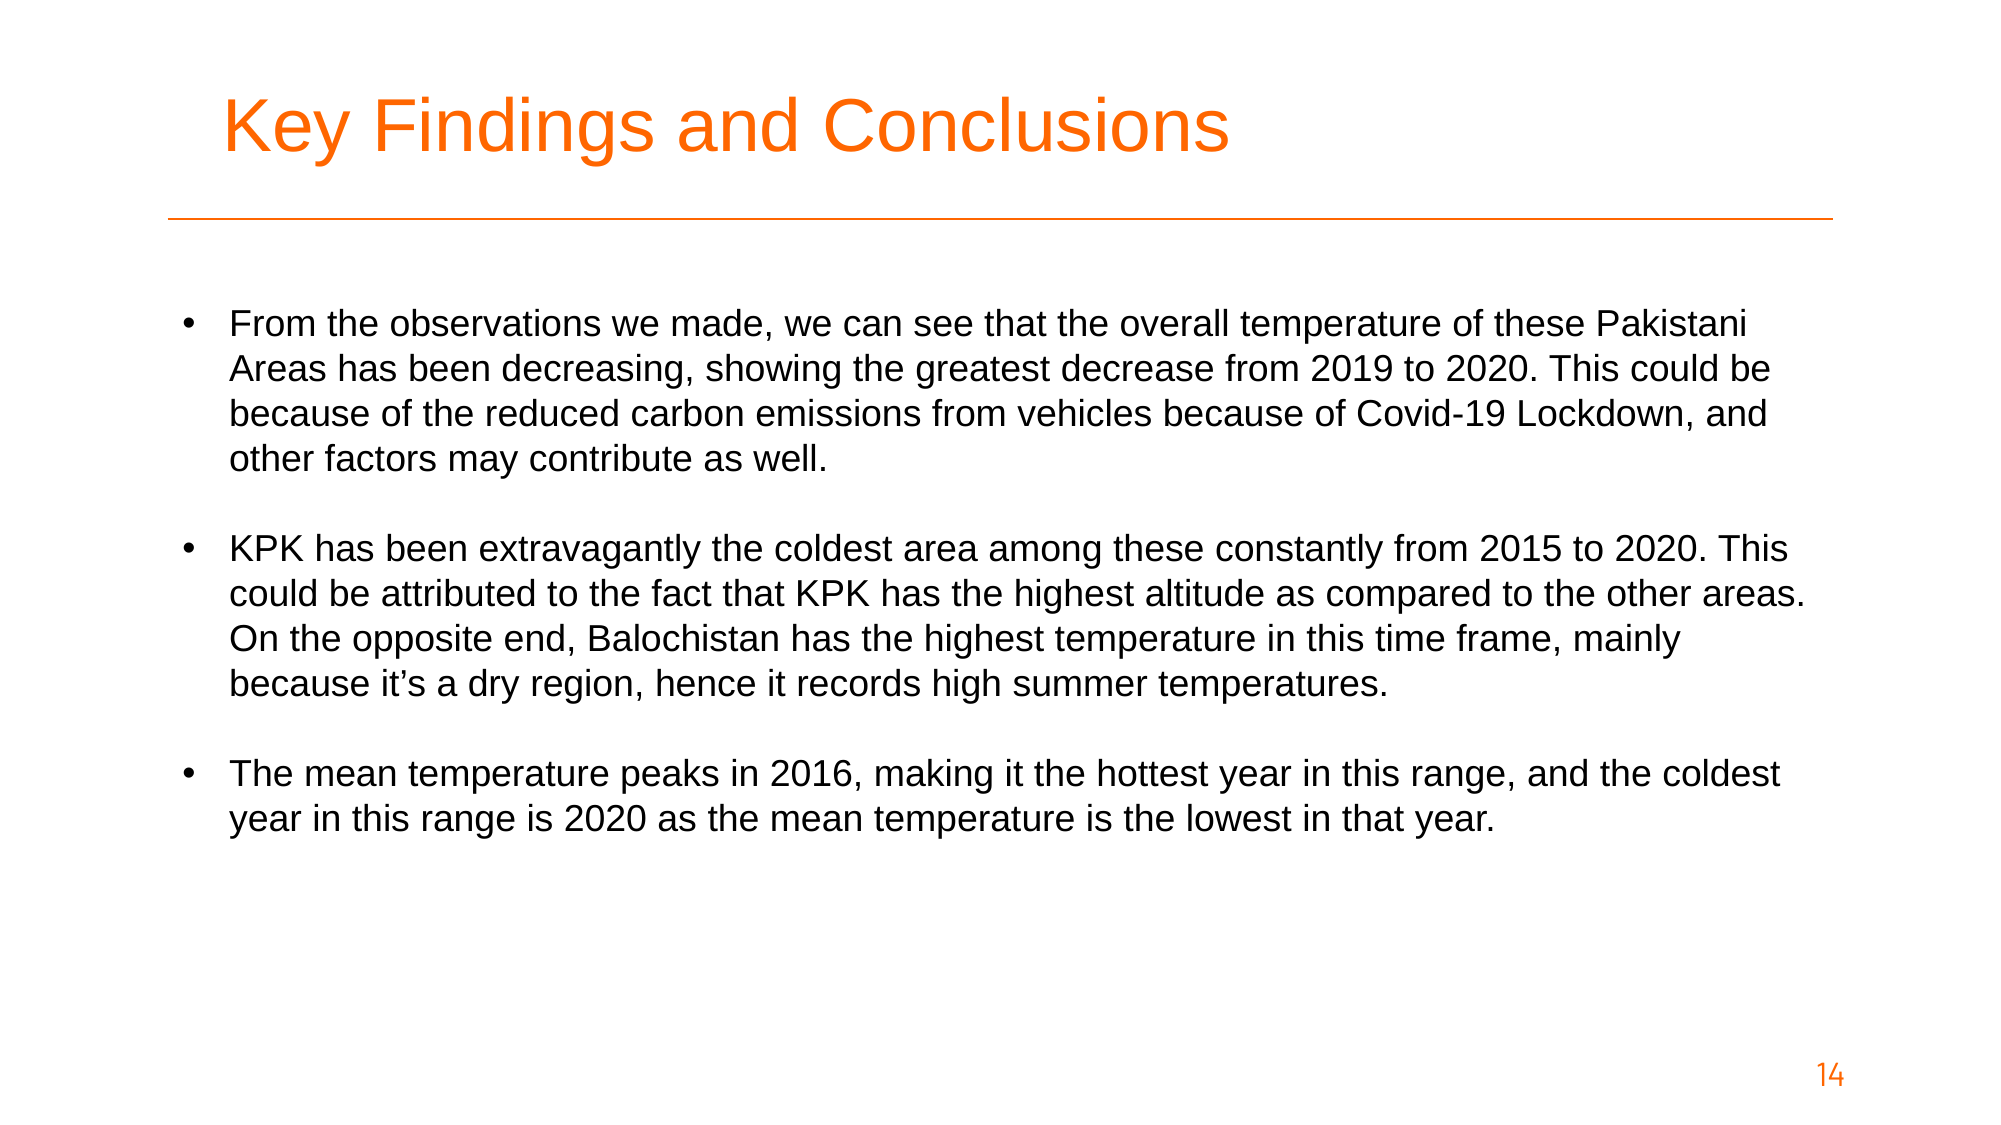

Key Findings and Conclusions
From the observations we made, we can see that the overall temperature of these Pakistani Areas has been decreasing, showing the greatest decrease from 2019 to 2020. This could be because of the reduced carbon emissions from vehicles because of Covid-19 Lockdown, and other factors may contribute as well.

KPK has been extravagantly the coldest area among these constantly from 2015 to 2020. This could be attributed to the fact that KPK has the highest altitude as compared to the other areas. On the opposite end, Balochistan has the highest temperature in this time frame, mainly because it’s a dry region, hence it records high summer temperatures.

The mean temperature peaks in 2016, making it the hottest year in this range, and the coldest year in this range is 2020 as the mean temperature is the lowest in that year.

14